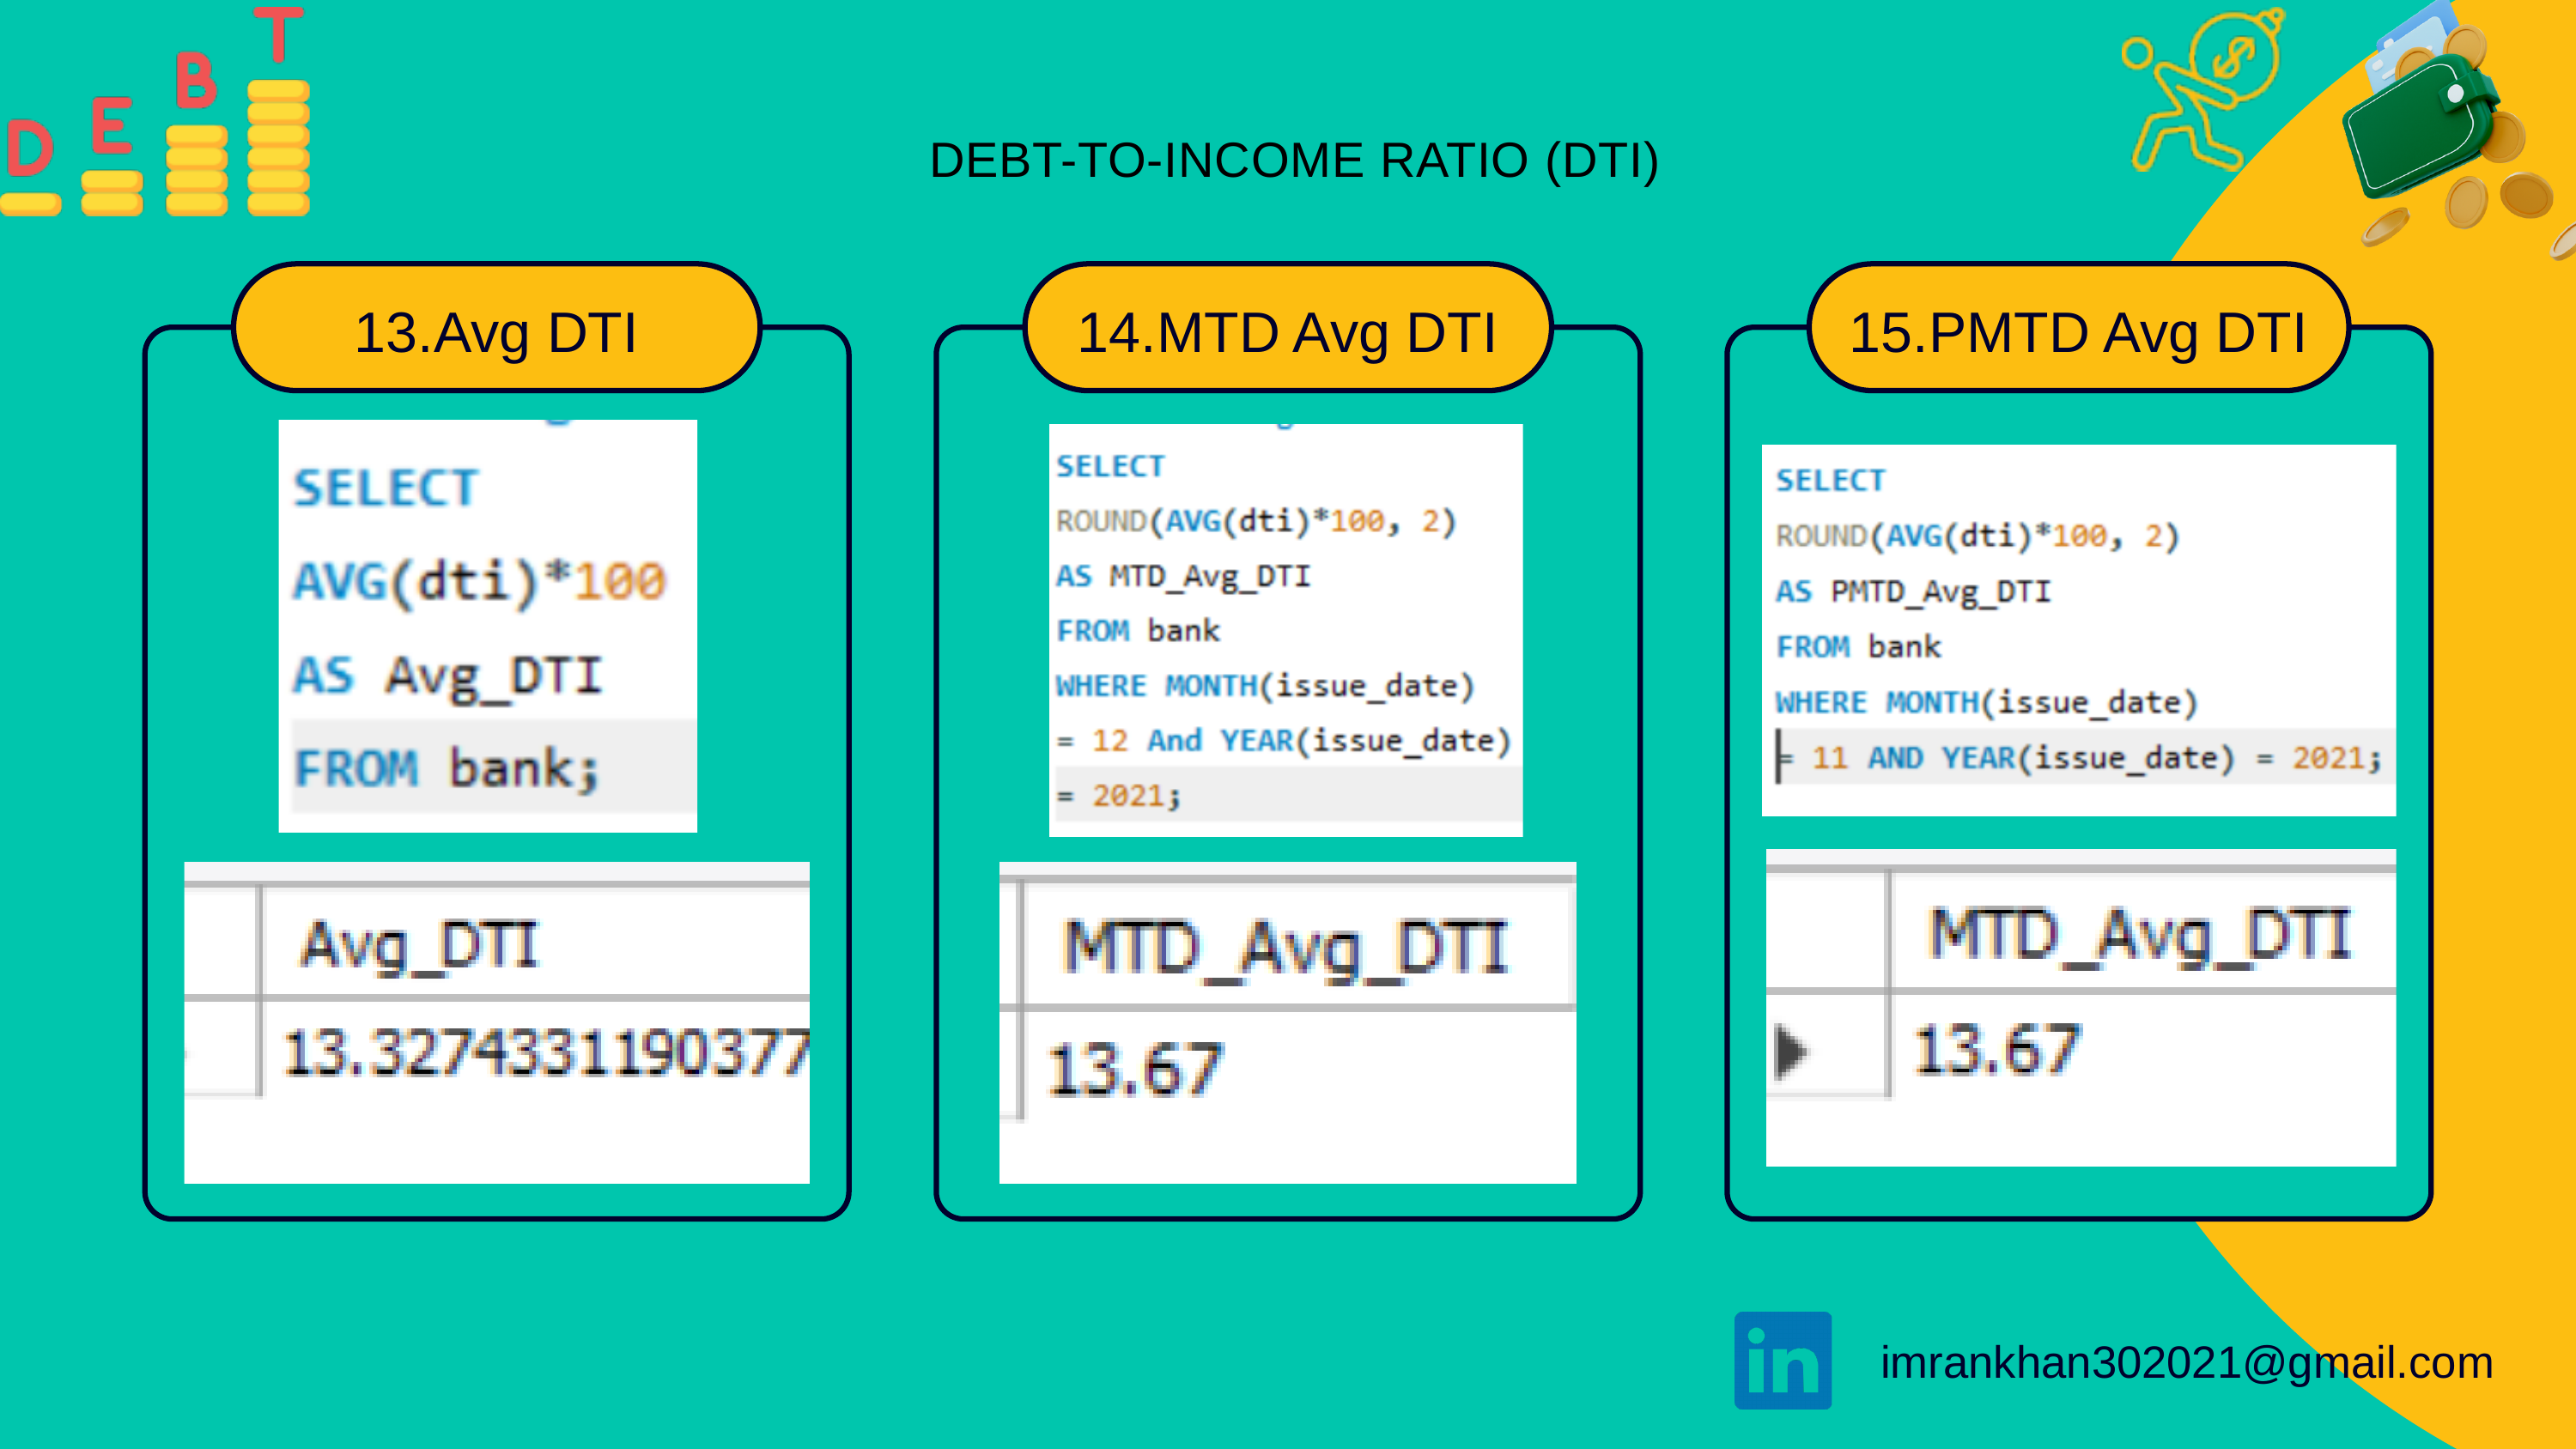

DEBT-TO-INCOME RATIO (DTI)

13.Avg DTI
15.PMTD Avg DTI
14.MTD Avg DTI

imrankhan302021@gmail.com